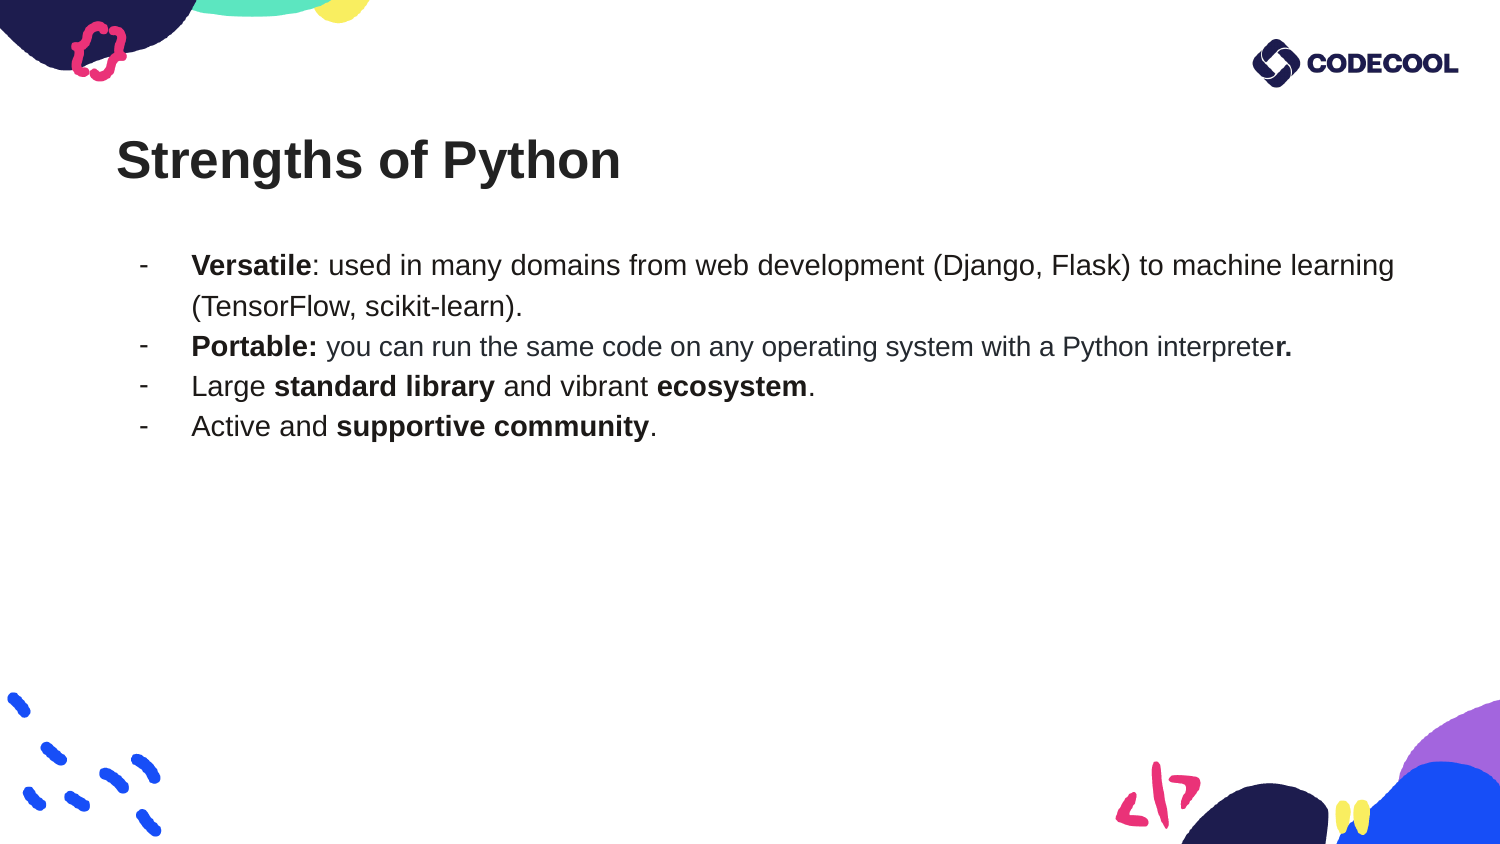

# Strengths of Python
Versatile: used in many domains from web development (Django, Flask) to machine learning (TensorFlow, scikit-learn).
Portable: you can run the same code on any operating system with a Python interpreter.
Large standard library and vibrant ecosystem.
Active and supportive community.